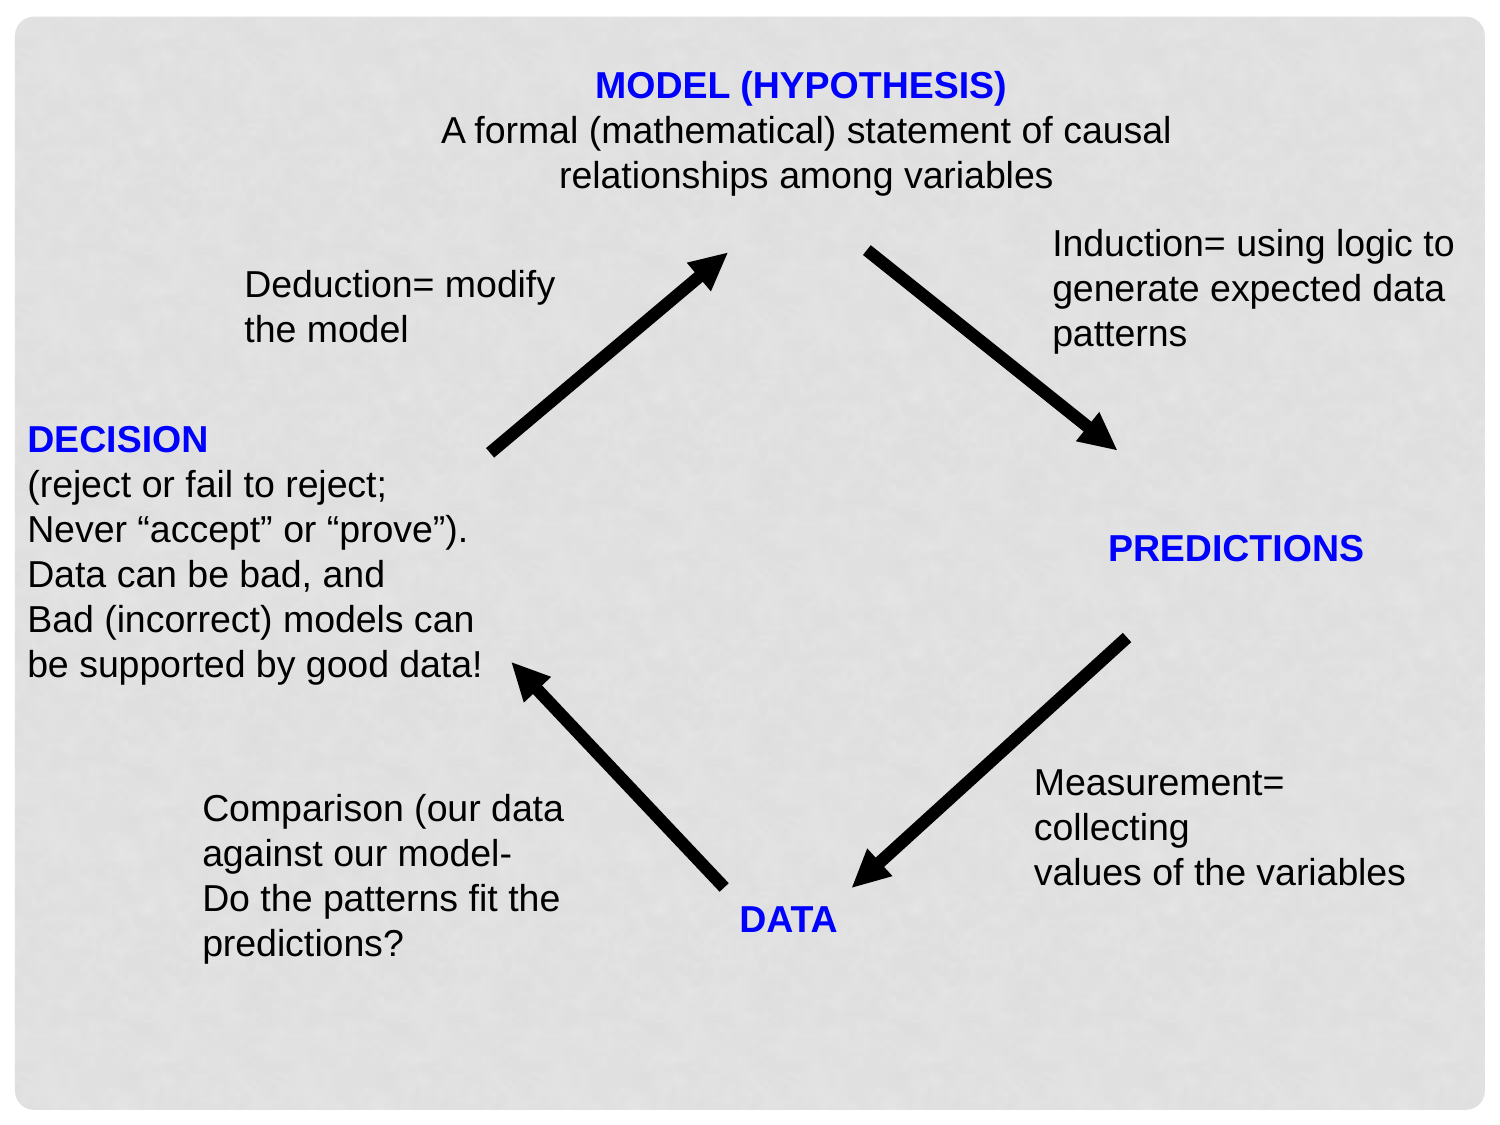

MODEL (HYPOTHESIS)
A formal (mathematical) statement of causal relationships among variables
Induction= using logic to generate expected data patterns

PREDICTIONS
Deduction= modify the model

DECISION
(reject or fail to reject;
Never “accept” or “prove”).
Data can be bad, and
Bad (incorrect) models can be supported by good data!

Comparison (our data against our model-
Do the patterns fit the predictions?

Measurement= collecting
values of the variables
DATA